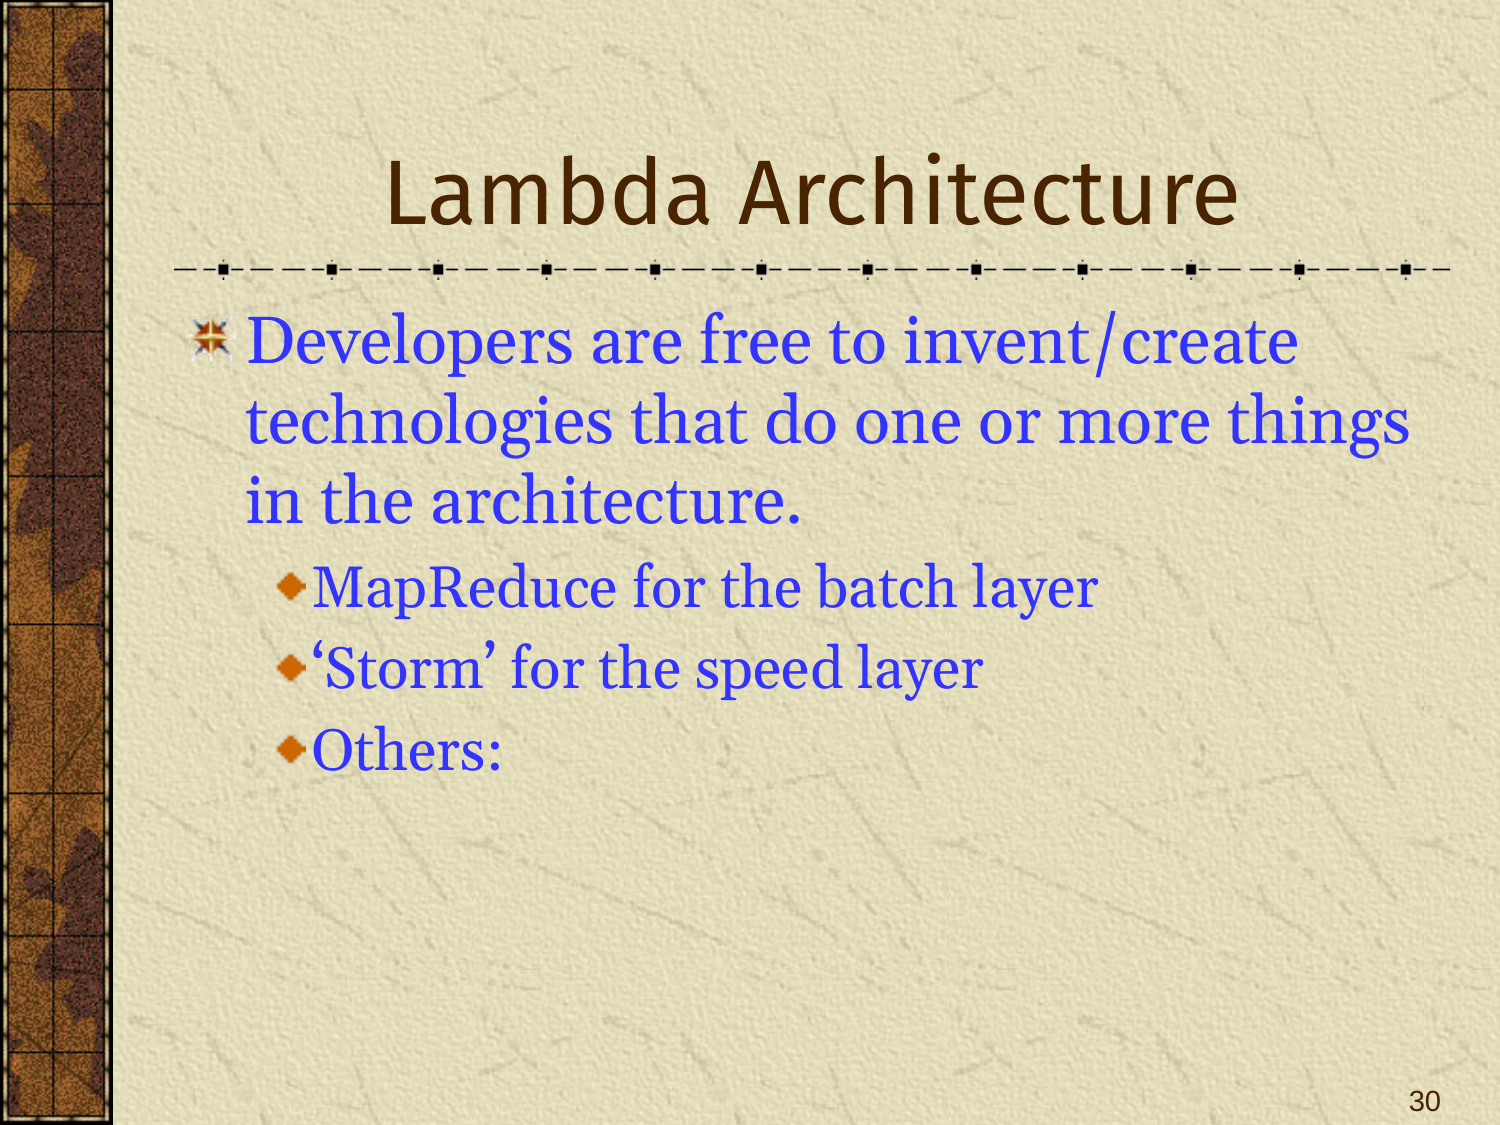

# Lambda Architecture
Developers are free to invent/create technologies that do one or more things in the architecture.
MapReduce for the batch layer
‘Storm’ for the speed layer
Others:
30